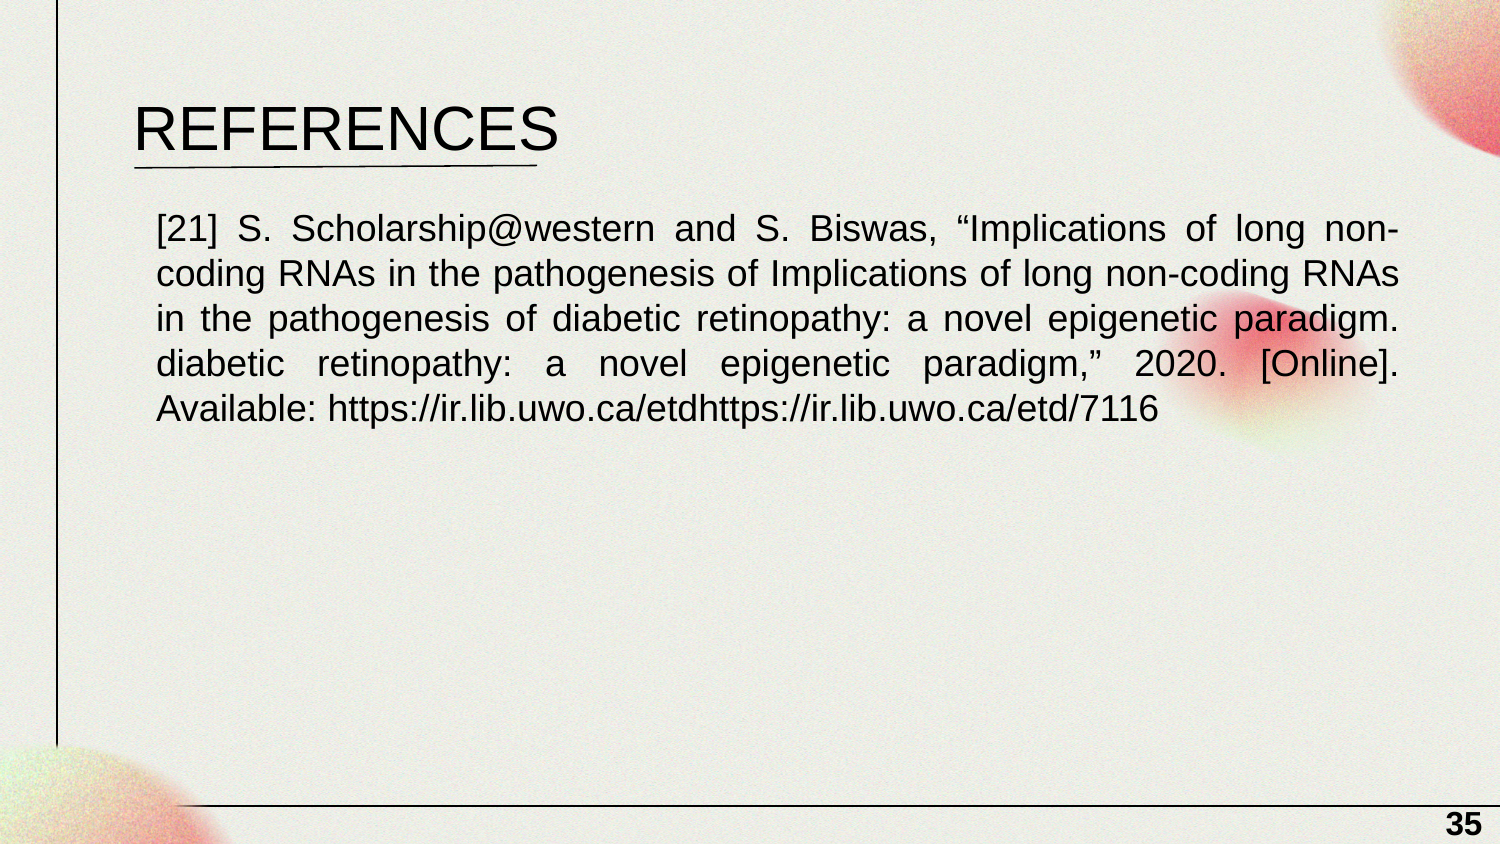

# REFERENCES

[21] S. Scholarship@western and S. Biswas, “Implications of long non-coding RNAs in the pathogenesis of Implications of long non-coding RNAs in the pathogenesis of diabetic retinopathy: a novel epigenetic paradigm. diabetic retinopathy: a novel epigenetic paradigm,” 2020. [Online]. Available: https://ir.lib.uwo.ca/etdhttps://ir.lib.uwo.ca/etd/7116
35